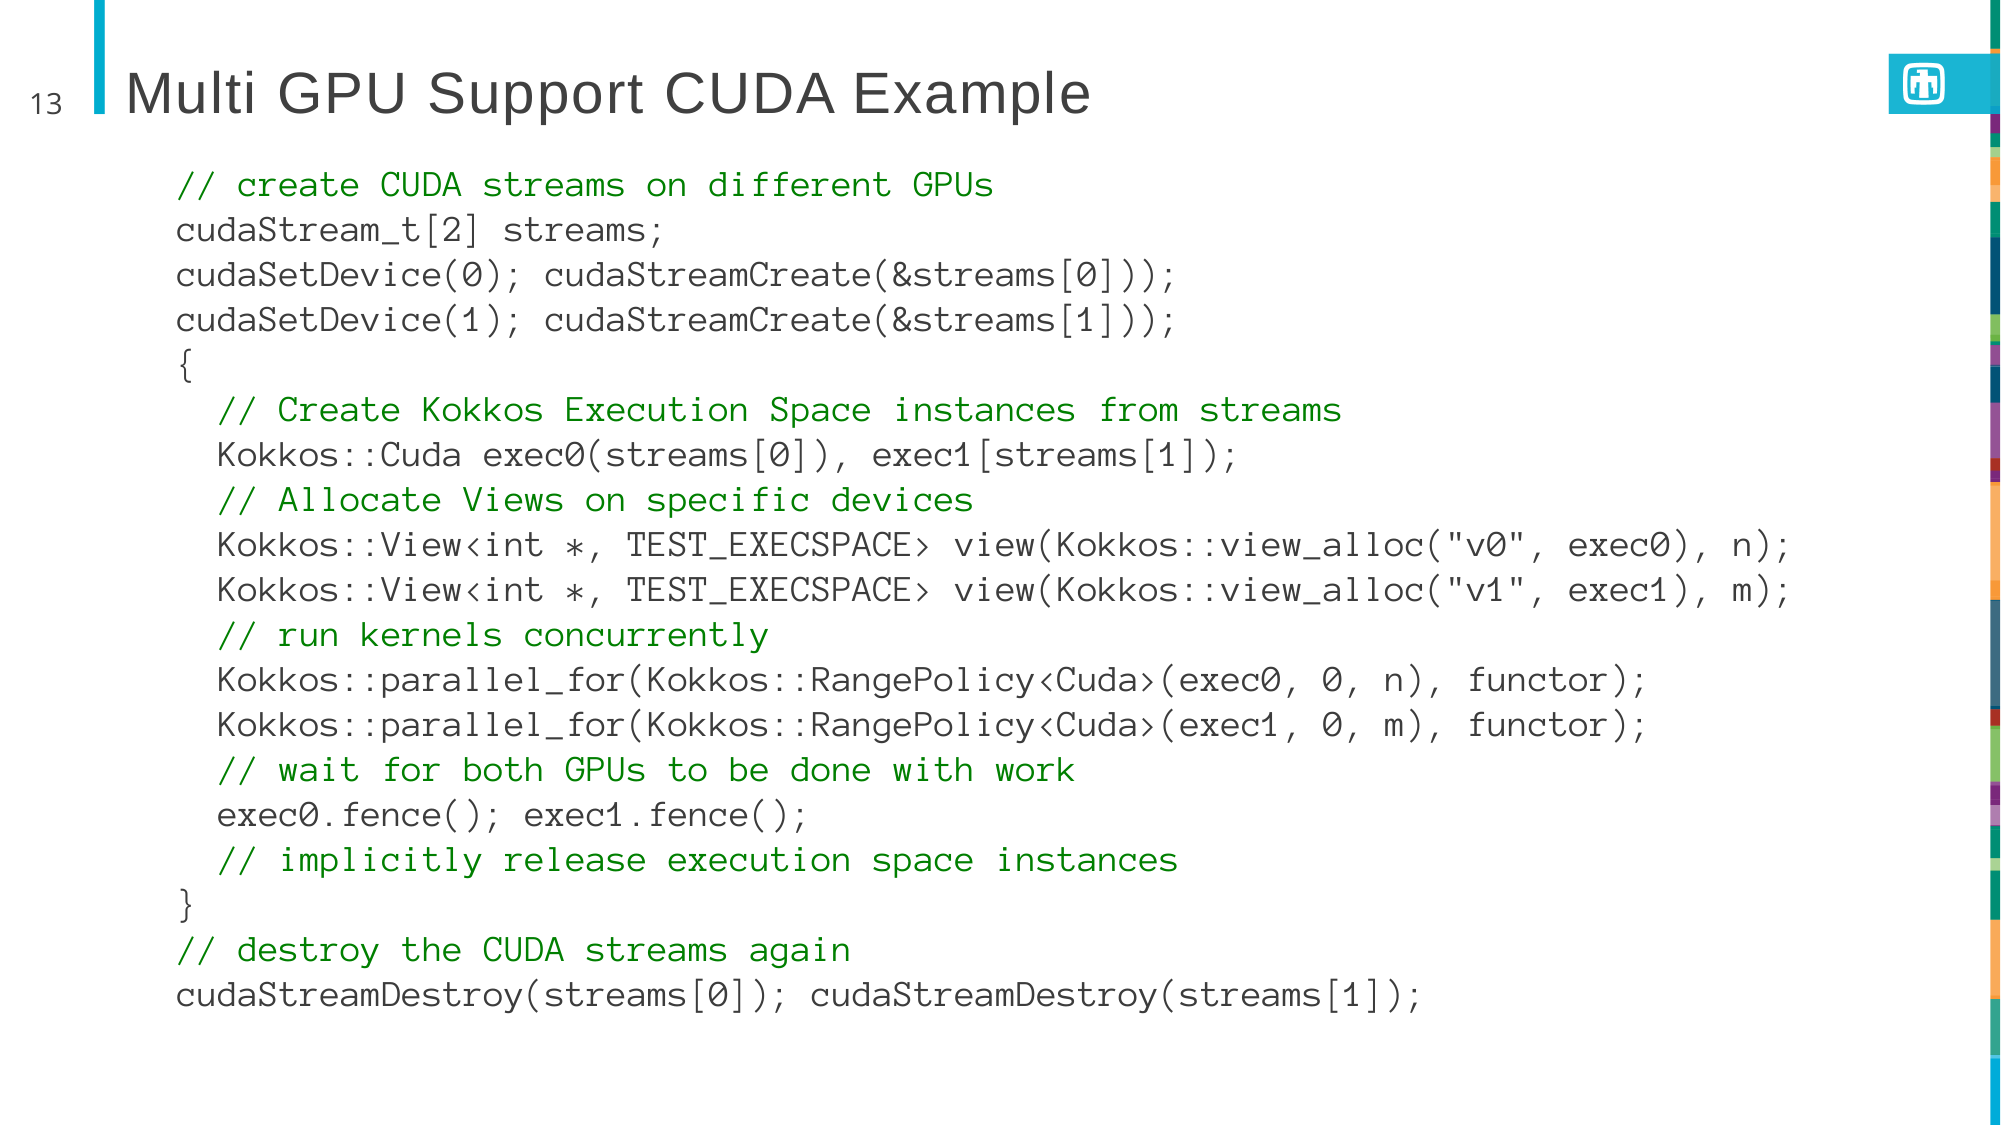

13
# Multi GPU Support CUDA Example
// create CUDA streams on different GPUs
cudaStream_t[2] streams;
cudaSetDevice(0); cudaStreamCreate(&streams[0]));
cudaSetDevice(1); cudaStreamCreate(&streams[1]));
{
  // Create Kokkos Execution Space instances from streams
  Kokkos::Cuda exec0(streams[0]), exec1[streams[1]);
  // Allocate Views on specific devices
  Kokkos::View<int *, TEST_EXECSPACE> view(Kokkos::view_alloc("v0", exec0), n);
  Kokkos::View<int *, TEST_EXECSPACE> view(Kokkos::view_alloc("v1", exec1), m);
  // run kernels concurrently
  Kokkos::parallel_for(Kokkos::RangePolicy<Cuda>(exec0, 0, n), functor);
  Kokkos::parallel_for(Kokkos::RangePolicy<Cuda>(exec1, 0, m), functor);
  // wait for both GPUs to be done with work
  exec0.fence(); exec1.fence();
  // implicitly release execution space instances
}
// destroy the CUDA streams again
cudaStreamDestroy(streams[0]); cudaStreamDestroy(streams[1]);